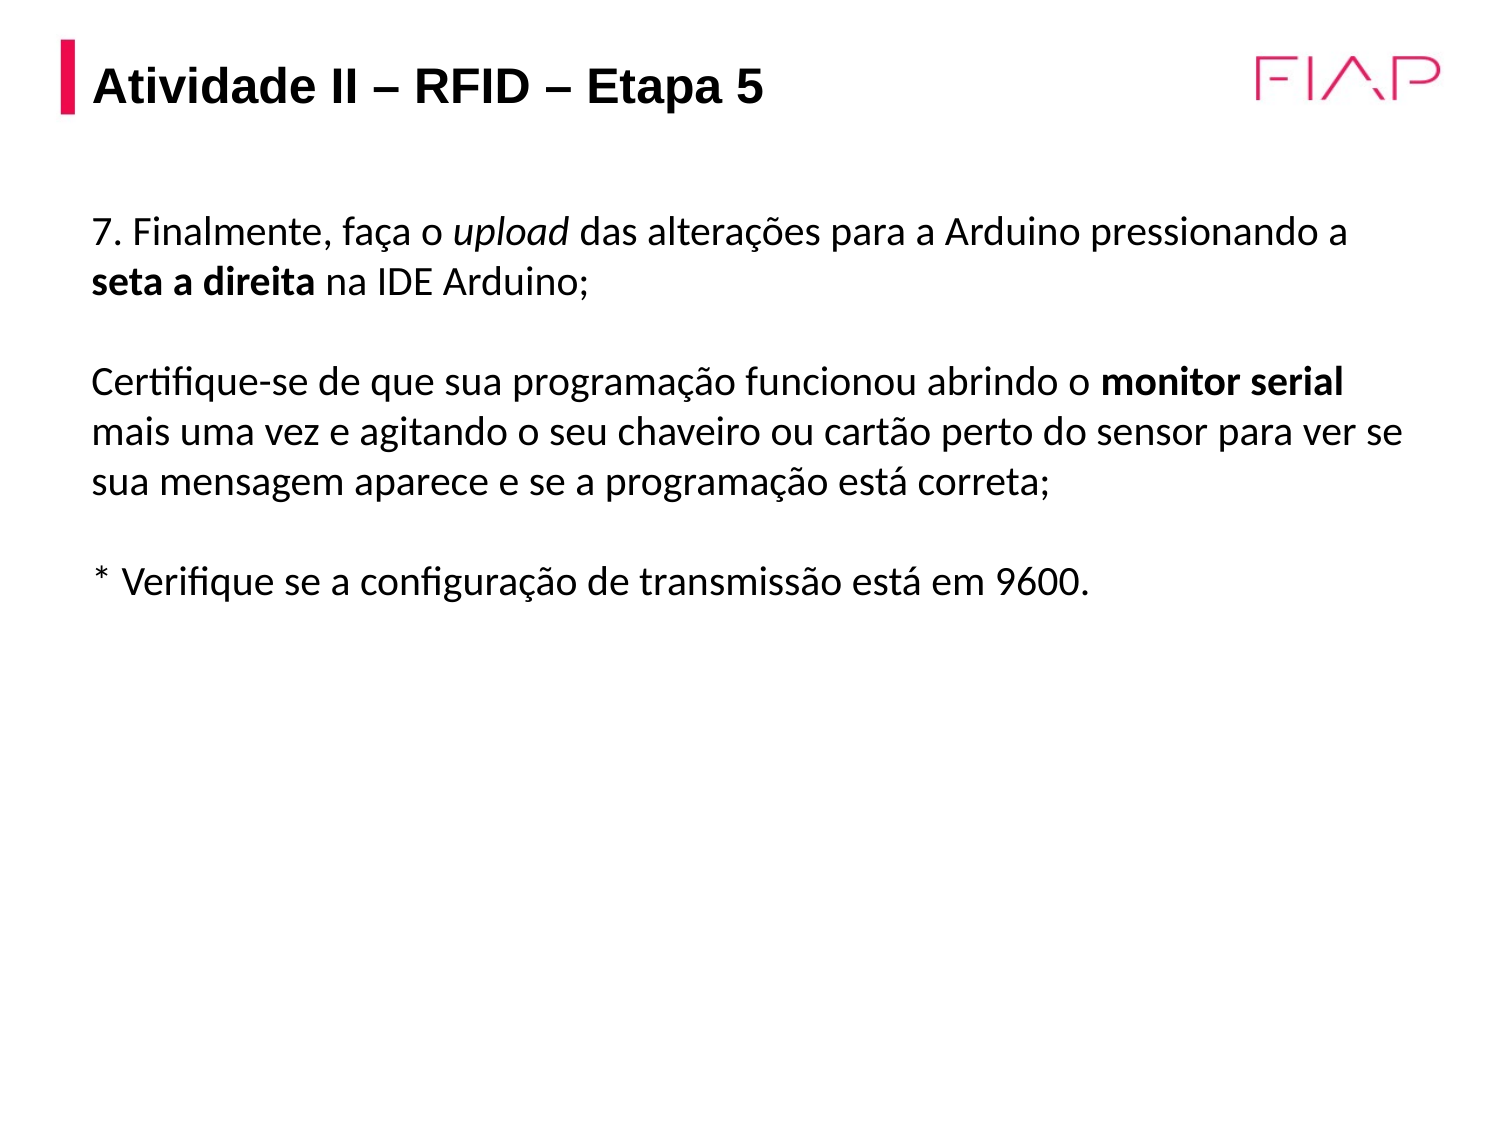

# Atividade II – RFID – Etapa 5
7. Finalmente, faça o upload das alterações para a Arduino pressionando a seta a direita na IDE Arduino;

Certifique-se de que sua programação funcionou abrindo o monitor serial mais uma vez e agitando o seu chaveiro ou cartão perto do sensor para ver se sua mensagem aparece e se a programação está correta;

* Verifique se a configuração de transmissão está em 9600.